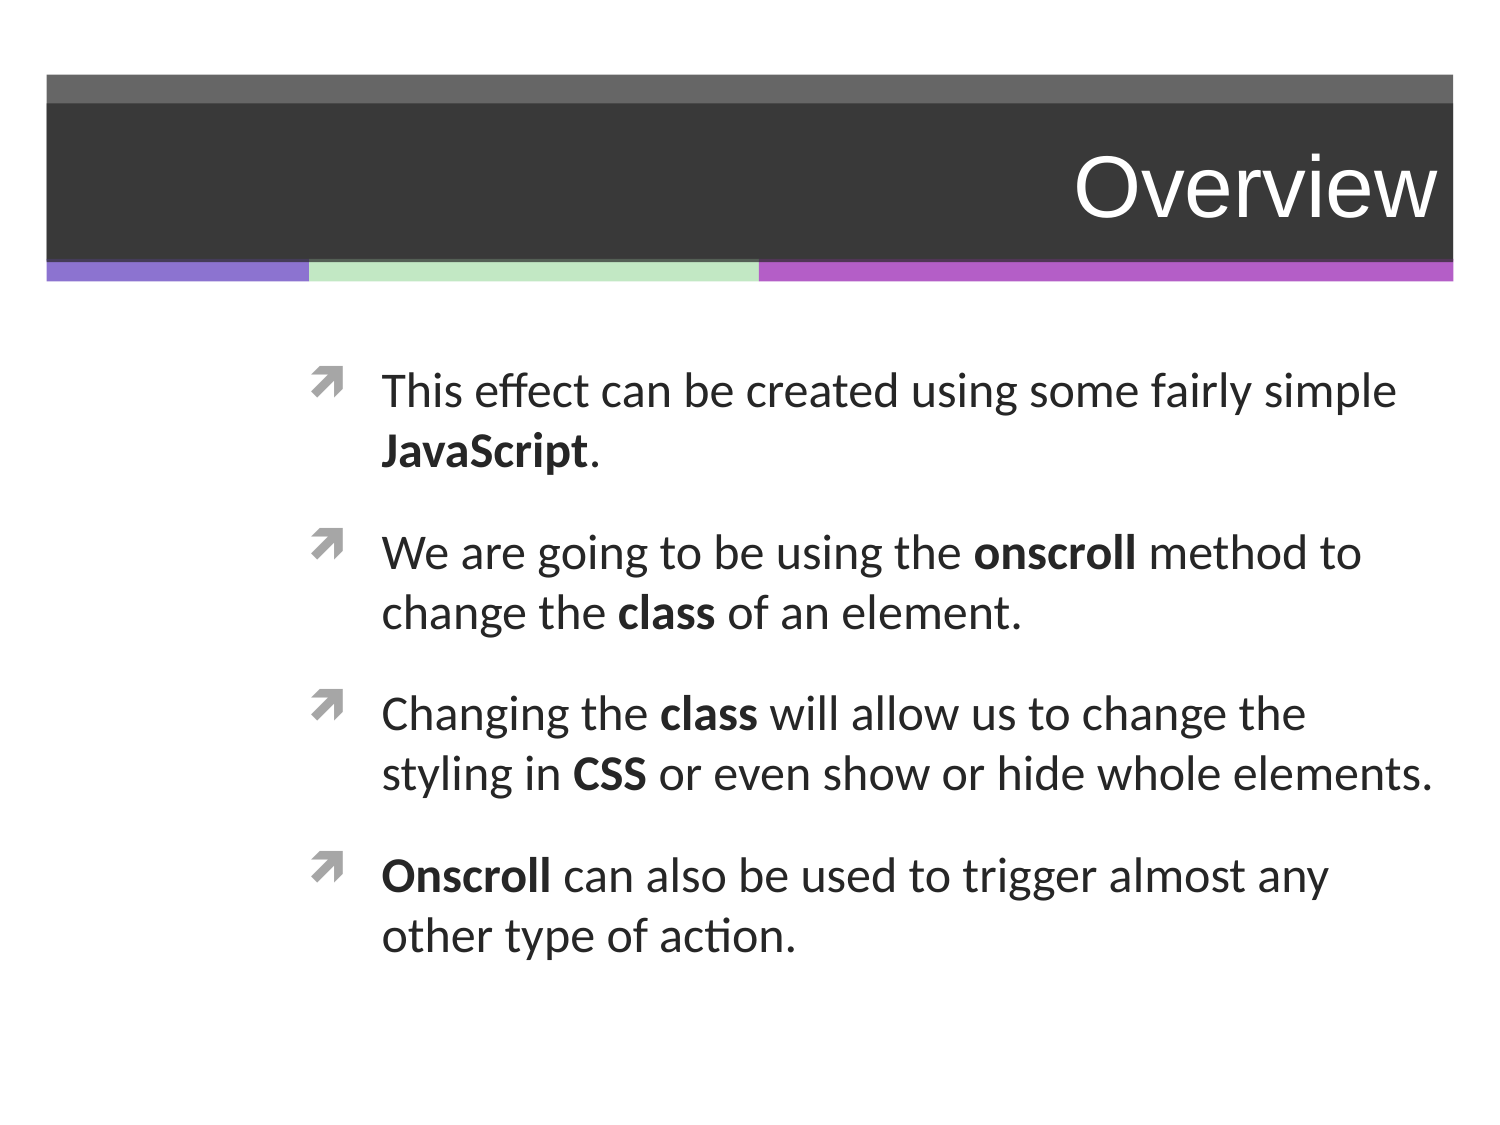

# Overview
This effect can be created using some fairly simple JavaScript.
We are going to be using the onscroll method to change the class of an element.
Changing the class will allow us to change the styling in CSS or even show or hide whole elements.
Onscroll can also be used to trigger almost any other type of action.